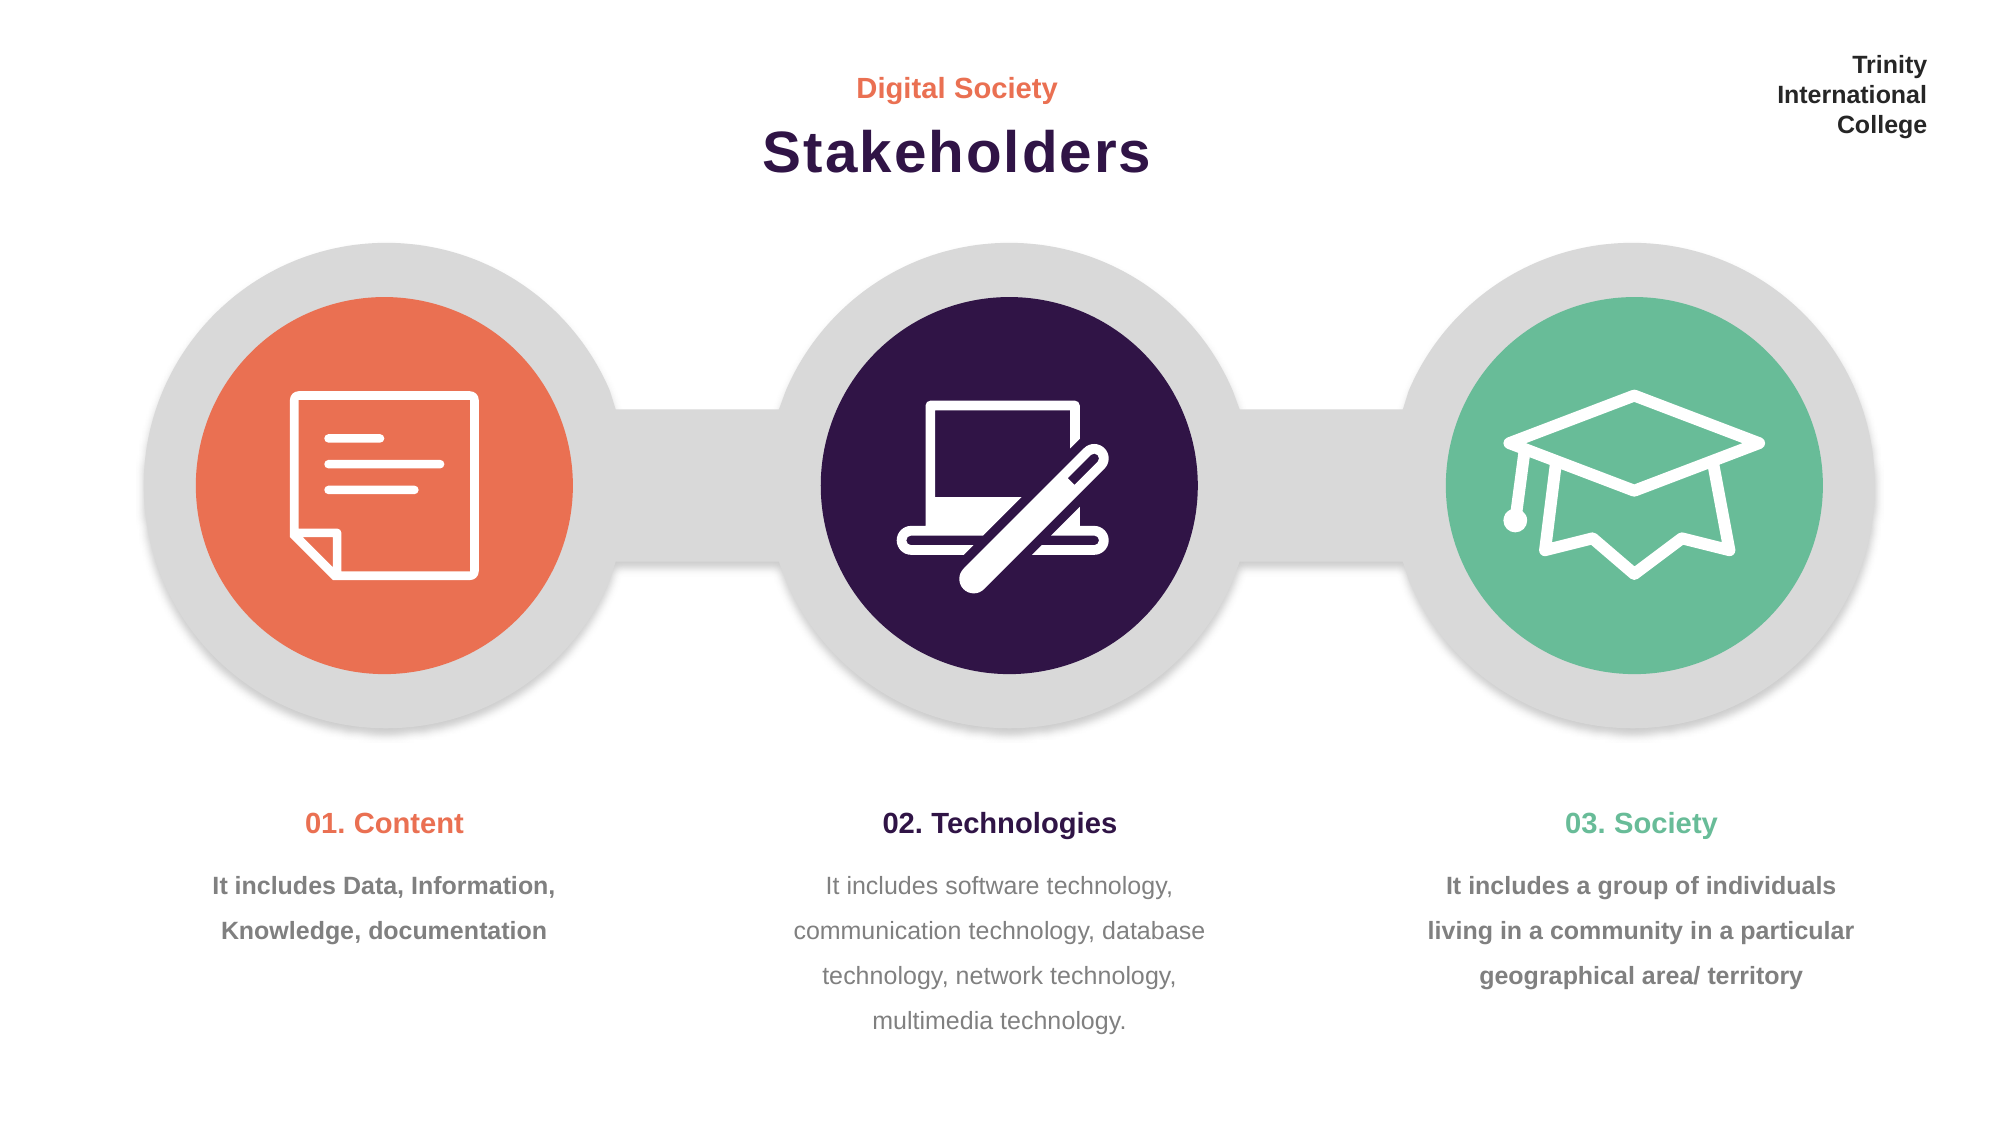

Trinity International College
Digital Society
Stakeholders

02. Technologies
03. Society
01. Content
It includes software technology, communication technology, database technology, network technology, multimedia technology.
It includes a group of individuals living in a community in a particular geographical area/ territory
It includes Data, Information, Knowledge, documentation